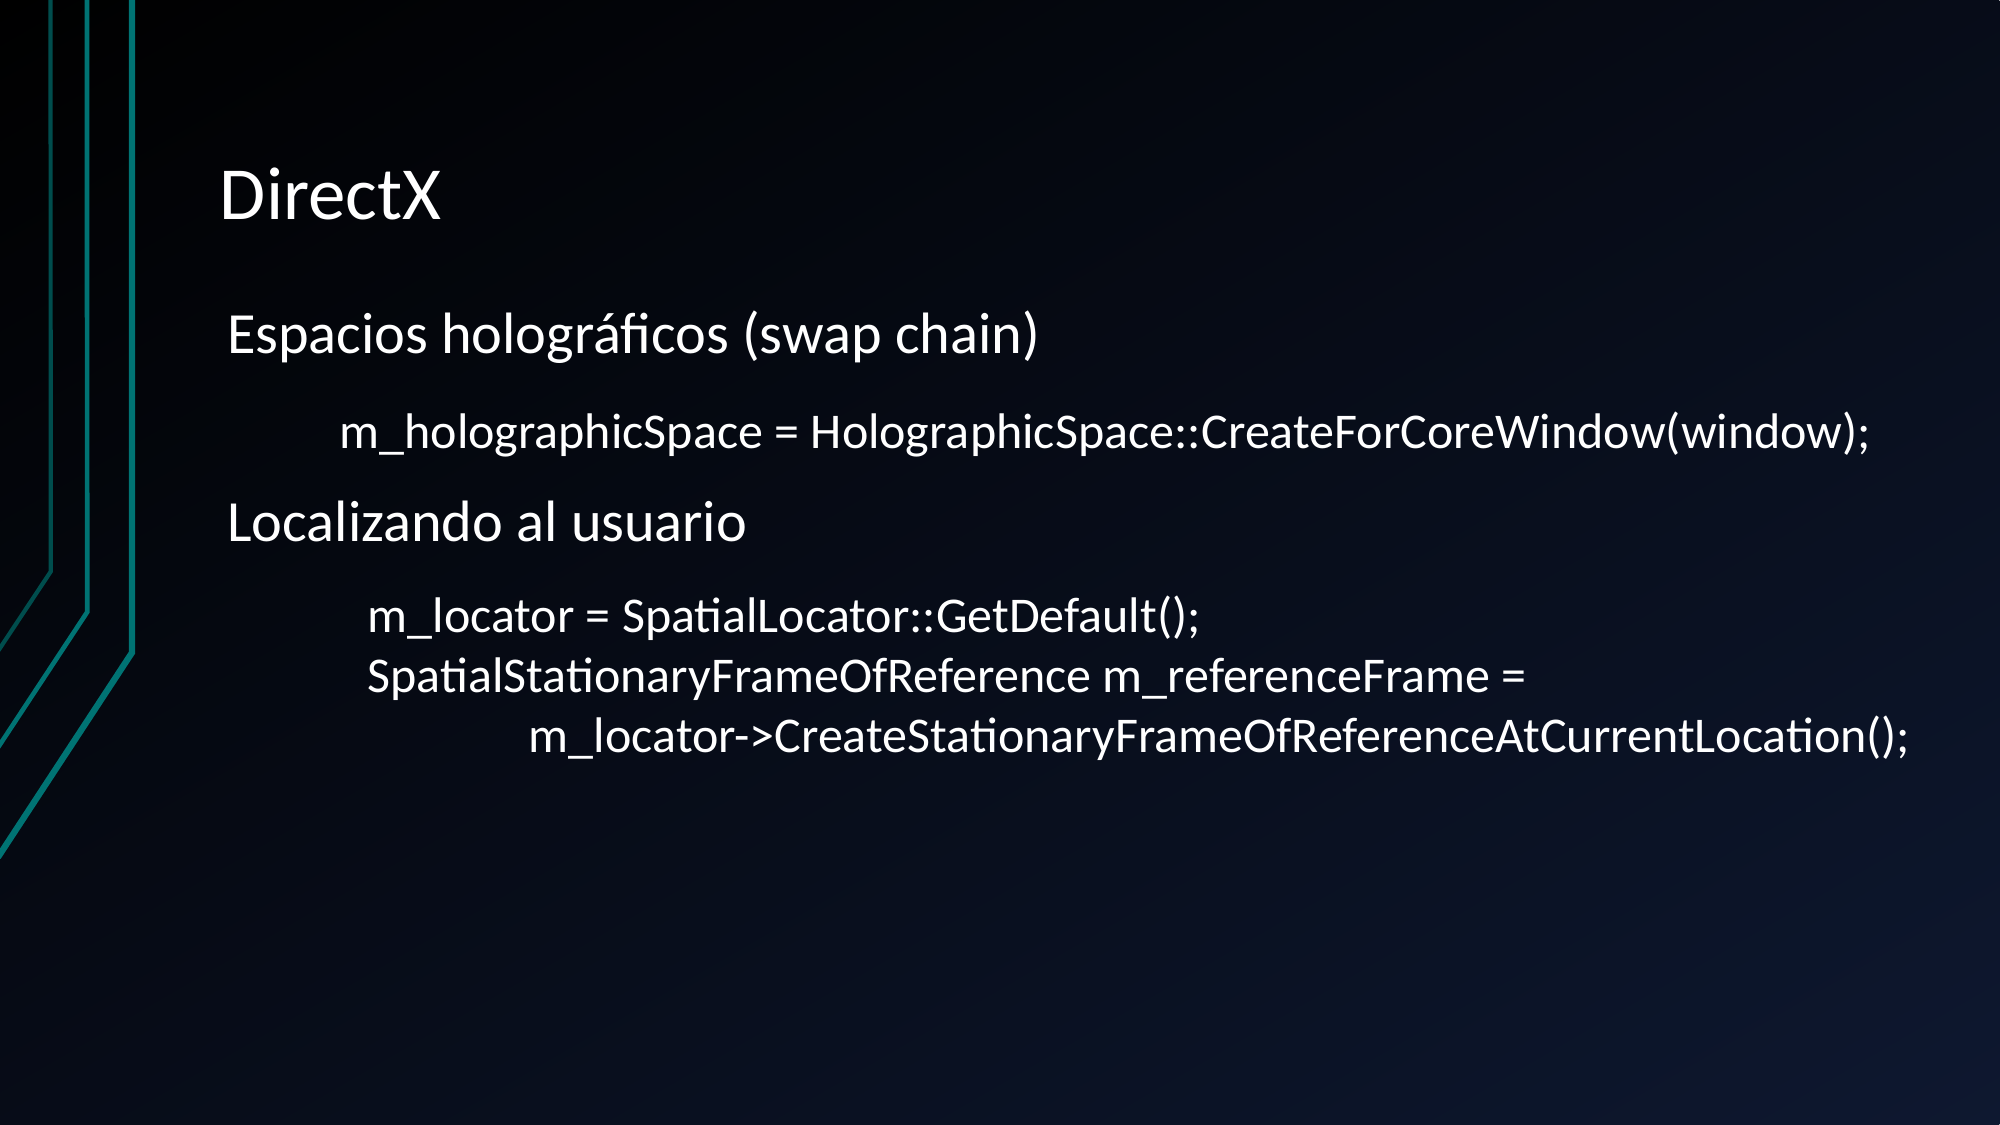

# DirectX
Espacios holográficos (swap chain)
m_holographicSpace = HolographicSpace::CreateForCoreWindow(window);
Localizando al usuario
m_locator = SpatialLocator::GetDefault();
SpatialStationaryFrameOfReference m_referenceFrame =
	 m_locator->CreateStationaryFrameOfReferenceAtCurrentLocation();